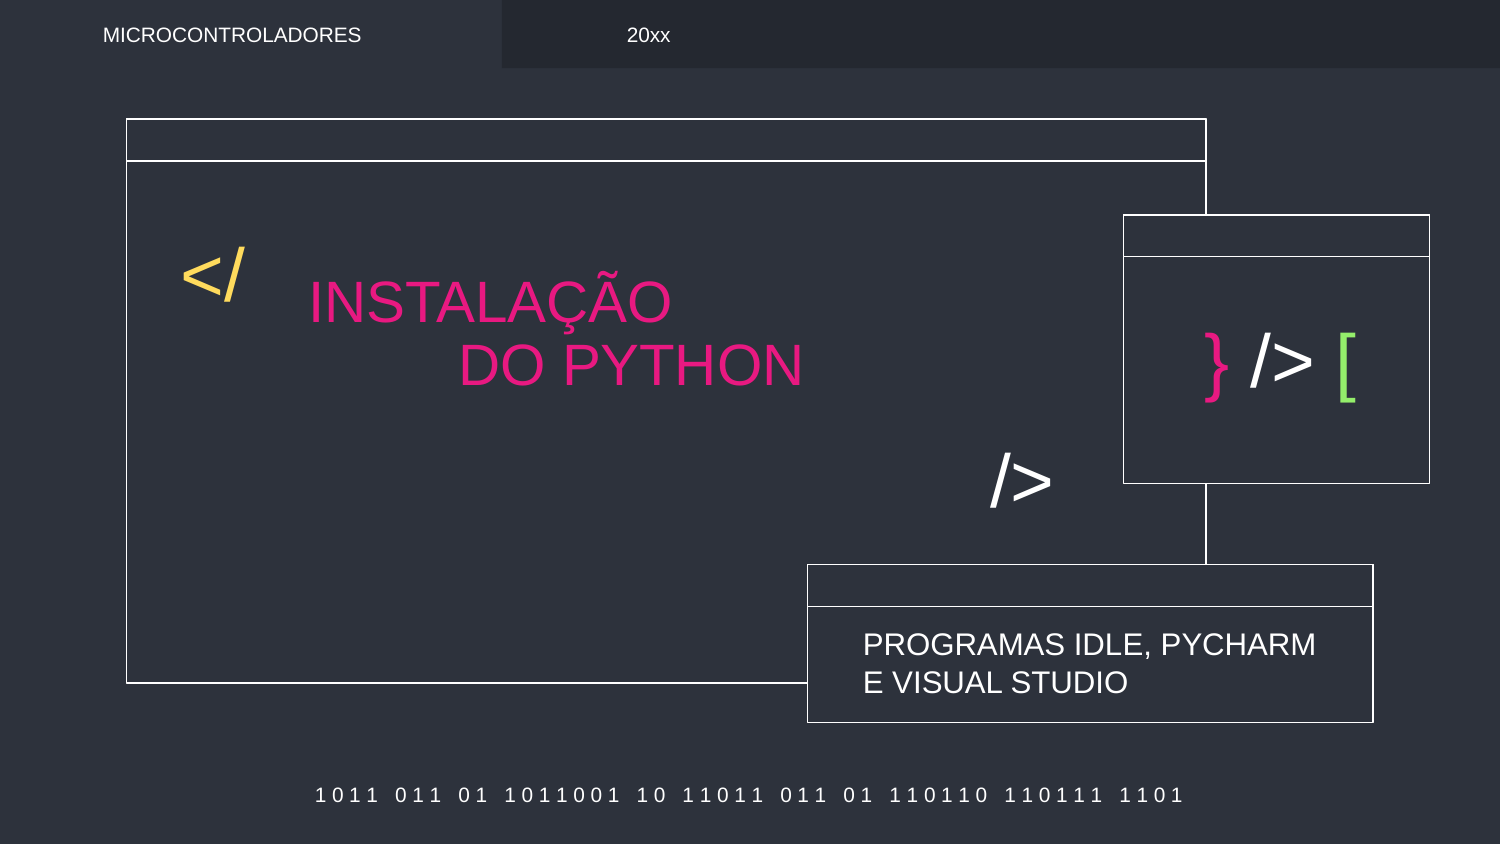

MICROCONTROLADORES
20xx

</
# INSTALAÇÃO DO PYTHON
} /> [
/>

PROGRAMAS IDLE, PYCHARM E VISUAL STUDIO